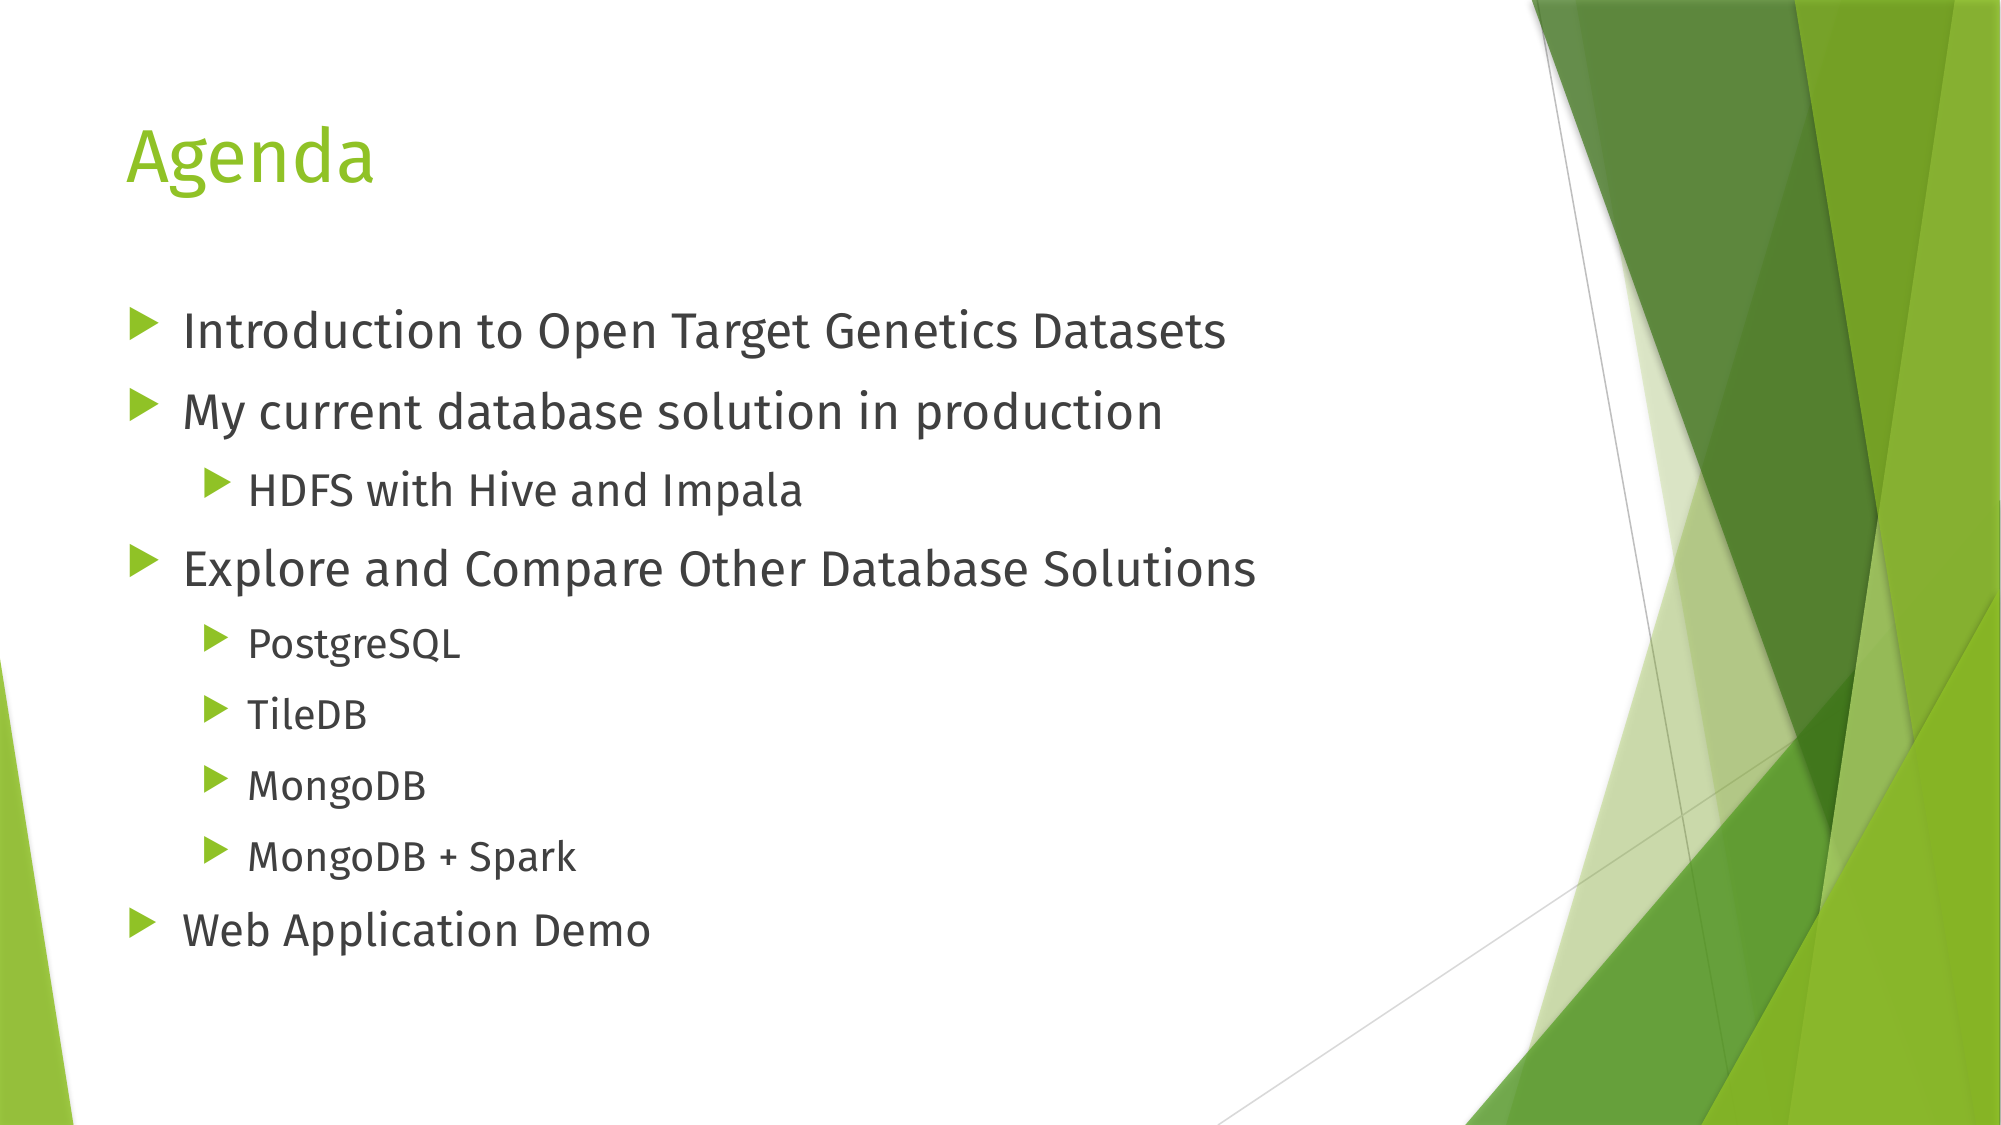

# Agenda
Introduction to Open Target Genetics Datasets
My current database solution in production
HDFS with Hive and Impala
Explore and Compare Other Database Solutions
PostgreSQL
TileDB
MongoDB
MongoDB + Spark
Web Application Demo